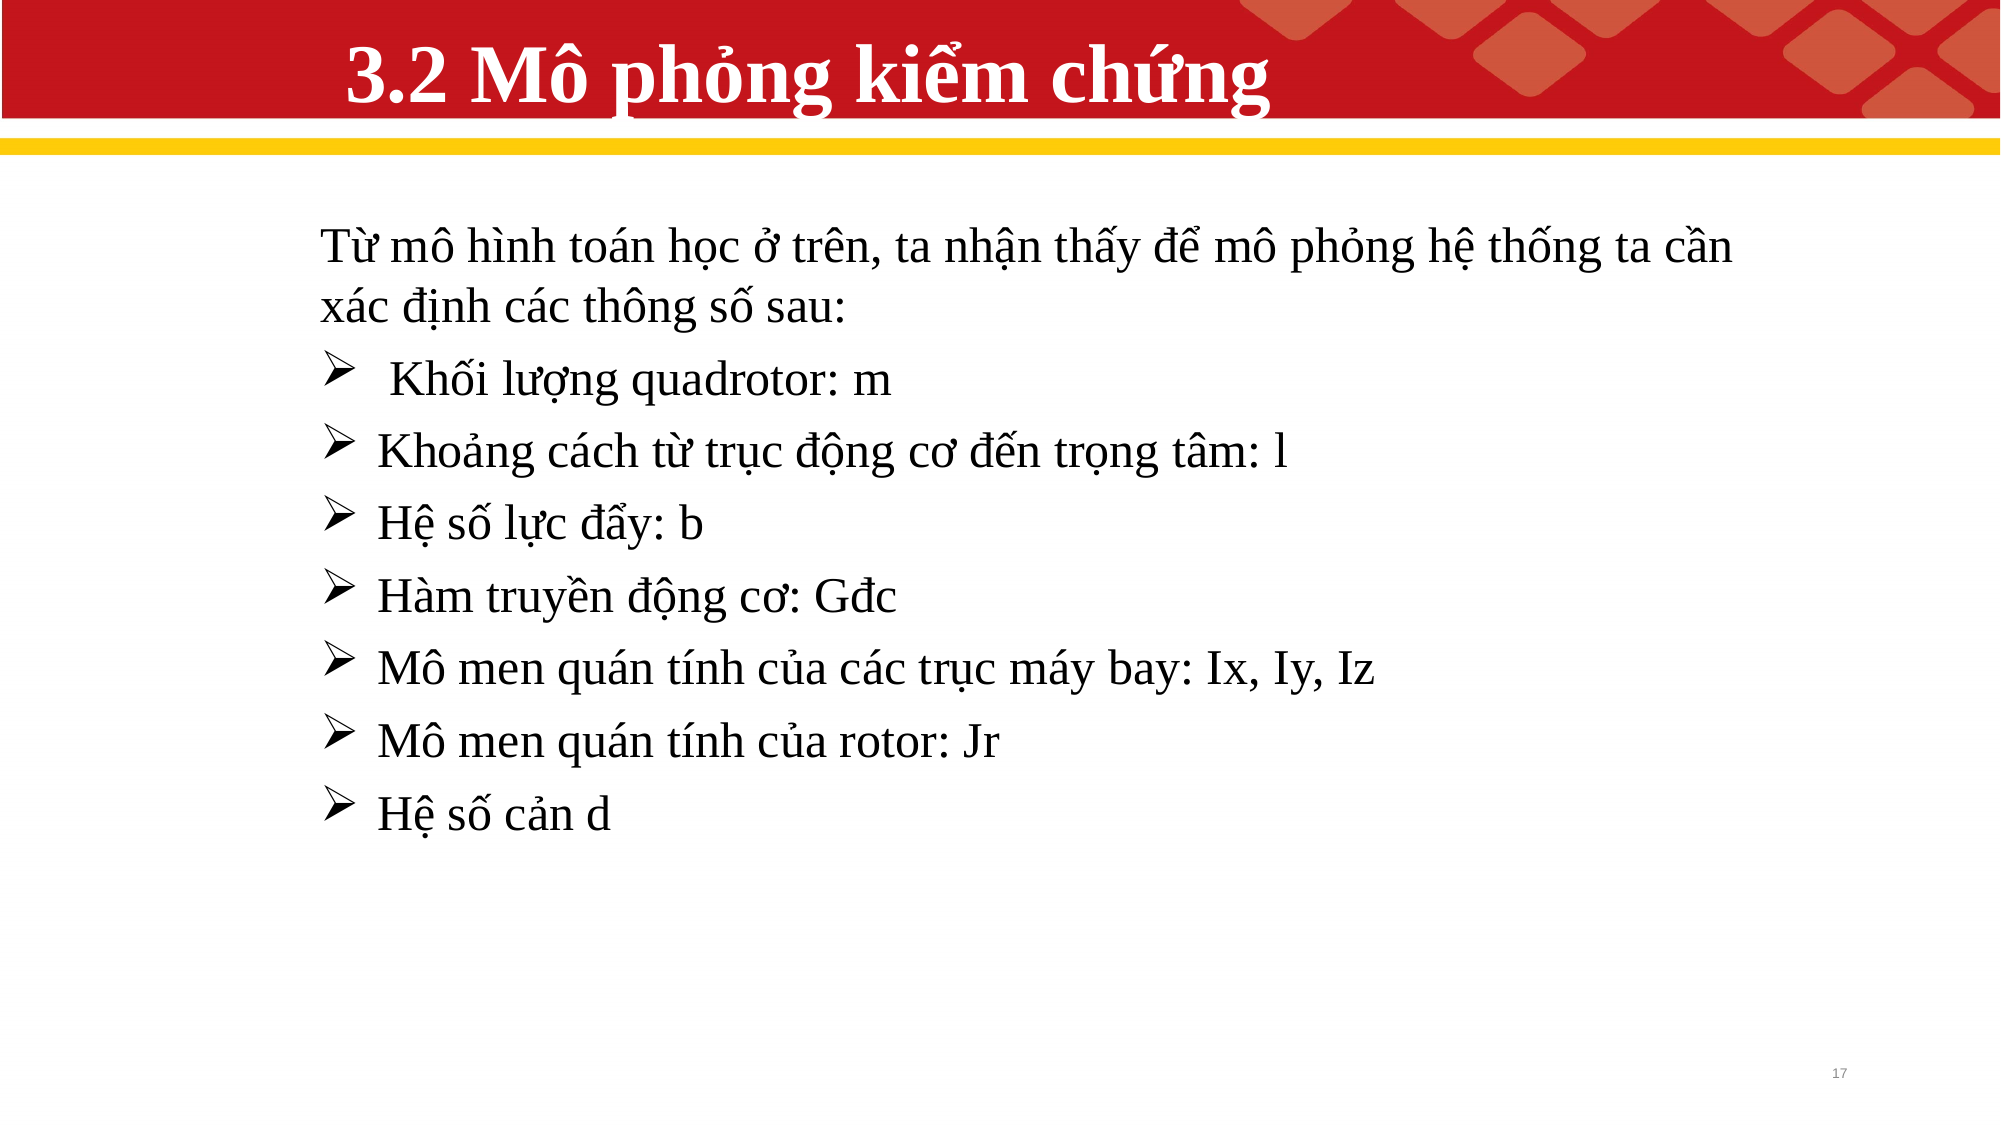

# 3.2 Mô phỏng kiểm chứng
Từ mô hình toán học ở trên, ta nhận thấy để mô phỏng hệ thống ta cần xác định các thông số sau:
 Khối lượng quadrotor: m
Khoảng cách từ trục động cơ đến trọng tâm: l
Hệ số lực đẩy: b
Hàm truyền động cơ: Gđc
Mô men quán tính của các trục máy bay: Ix, Iy, Iz
Mô men quán tính của rotor: Jr
Hệ số cản d

17